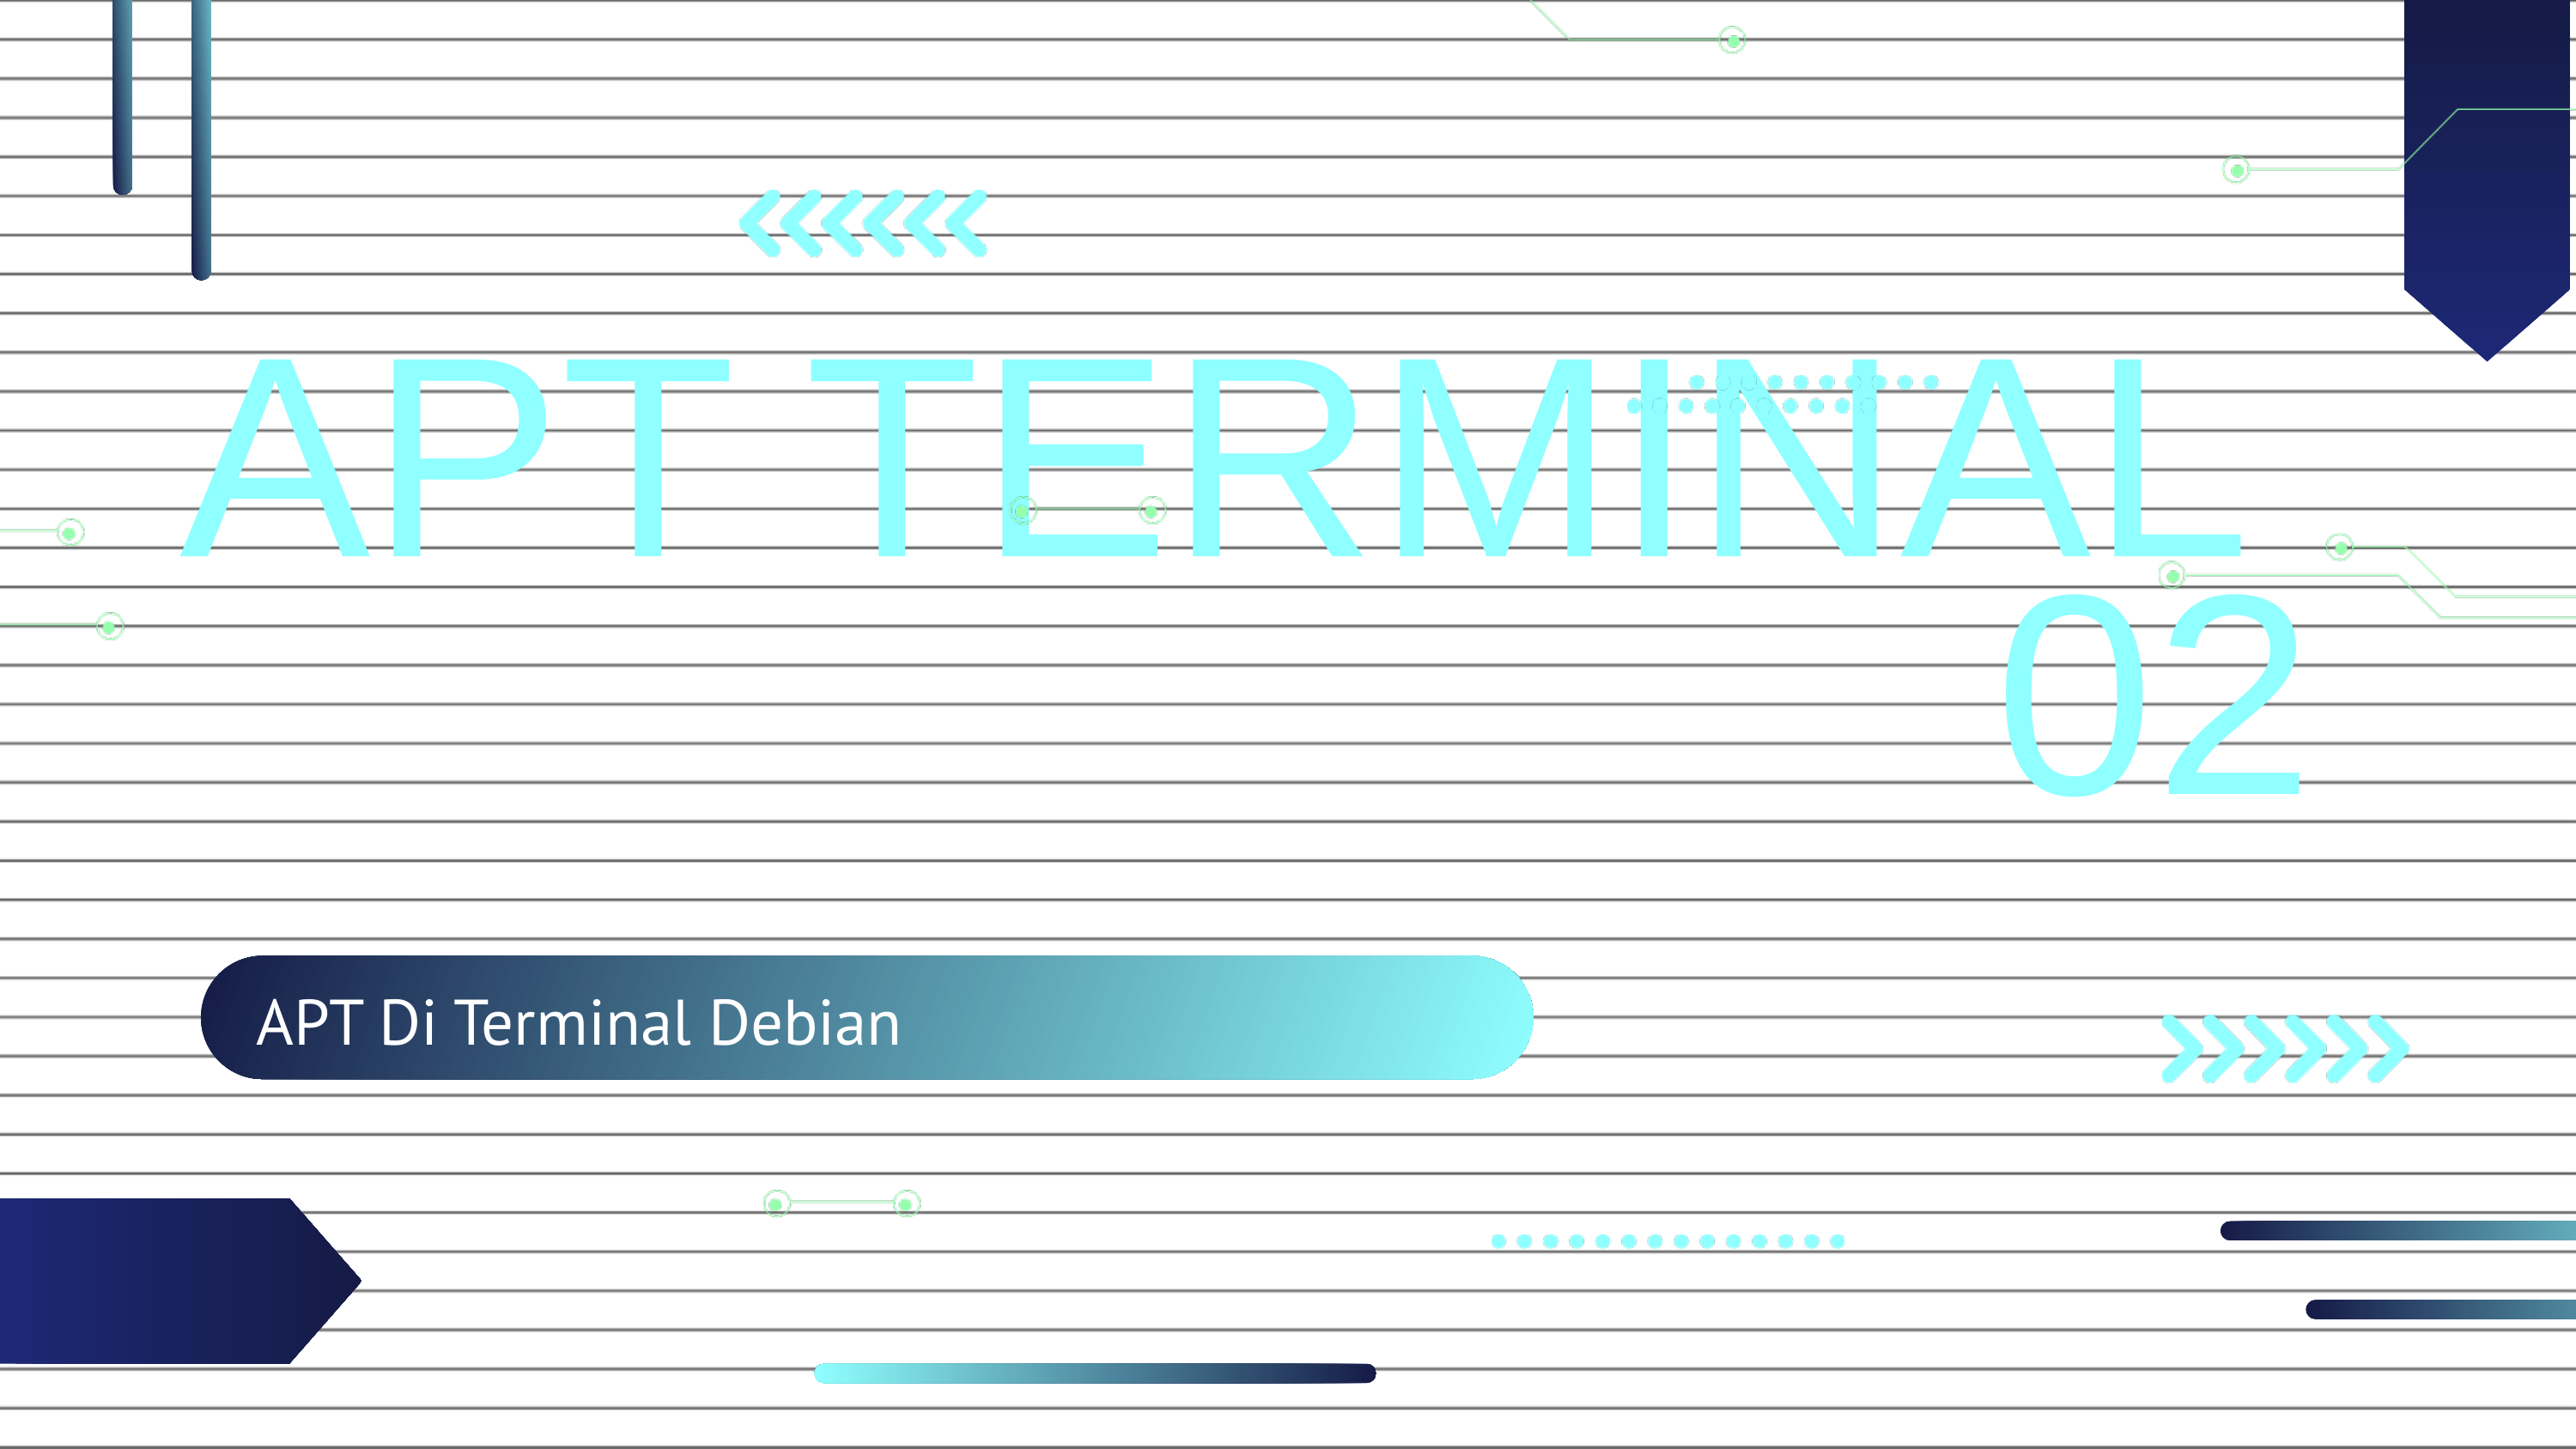

APT TERMINAL

02

APT Di Terminal Debian